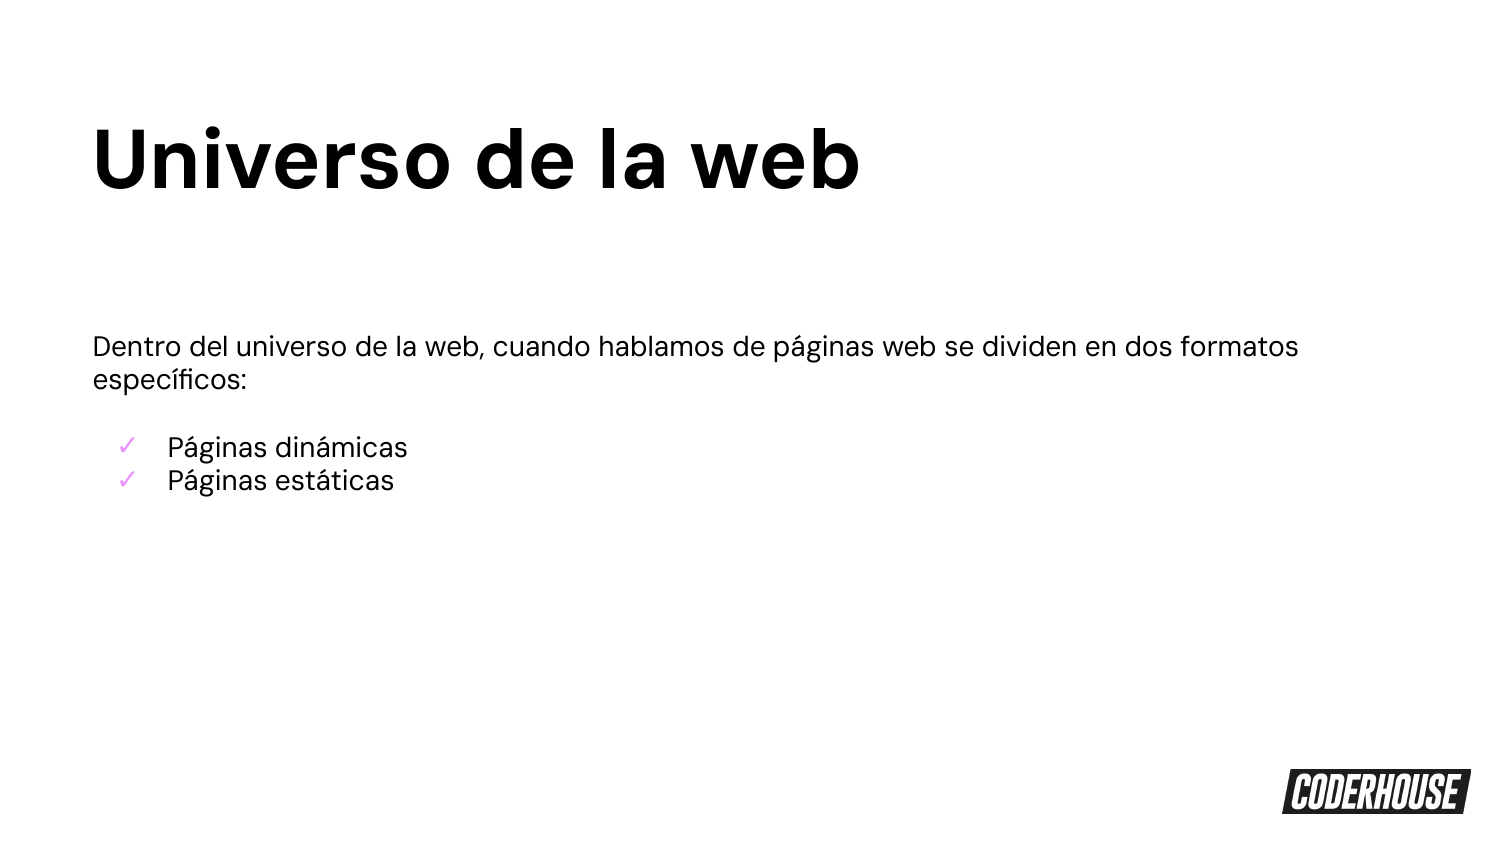

Universo de la web
Dentro del universo de la web, cuando hablamos de páginas web se dividen en dos formatos específicos:

Páginas dinámicas
Páginas estáticas